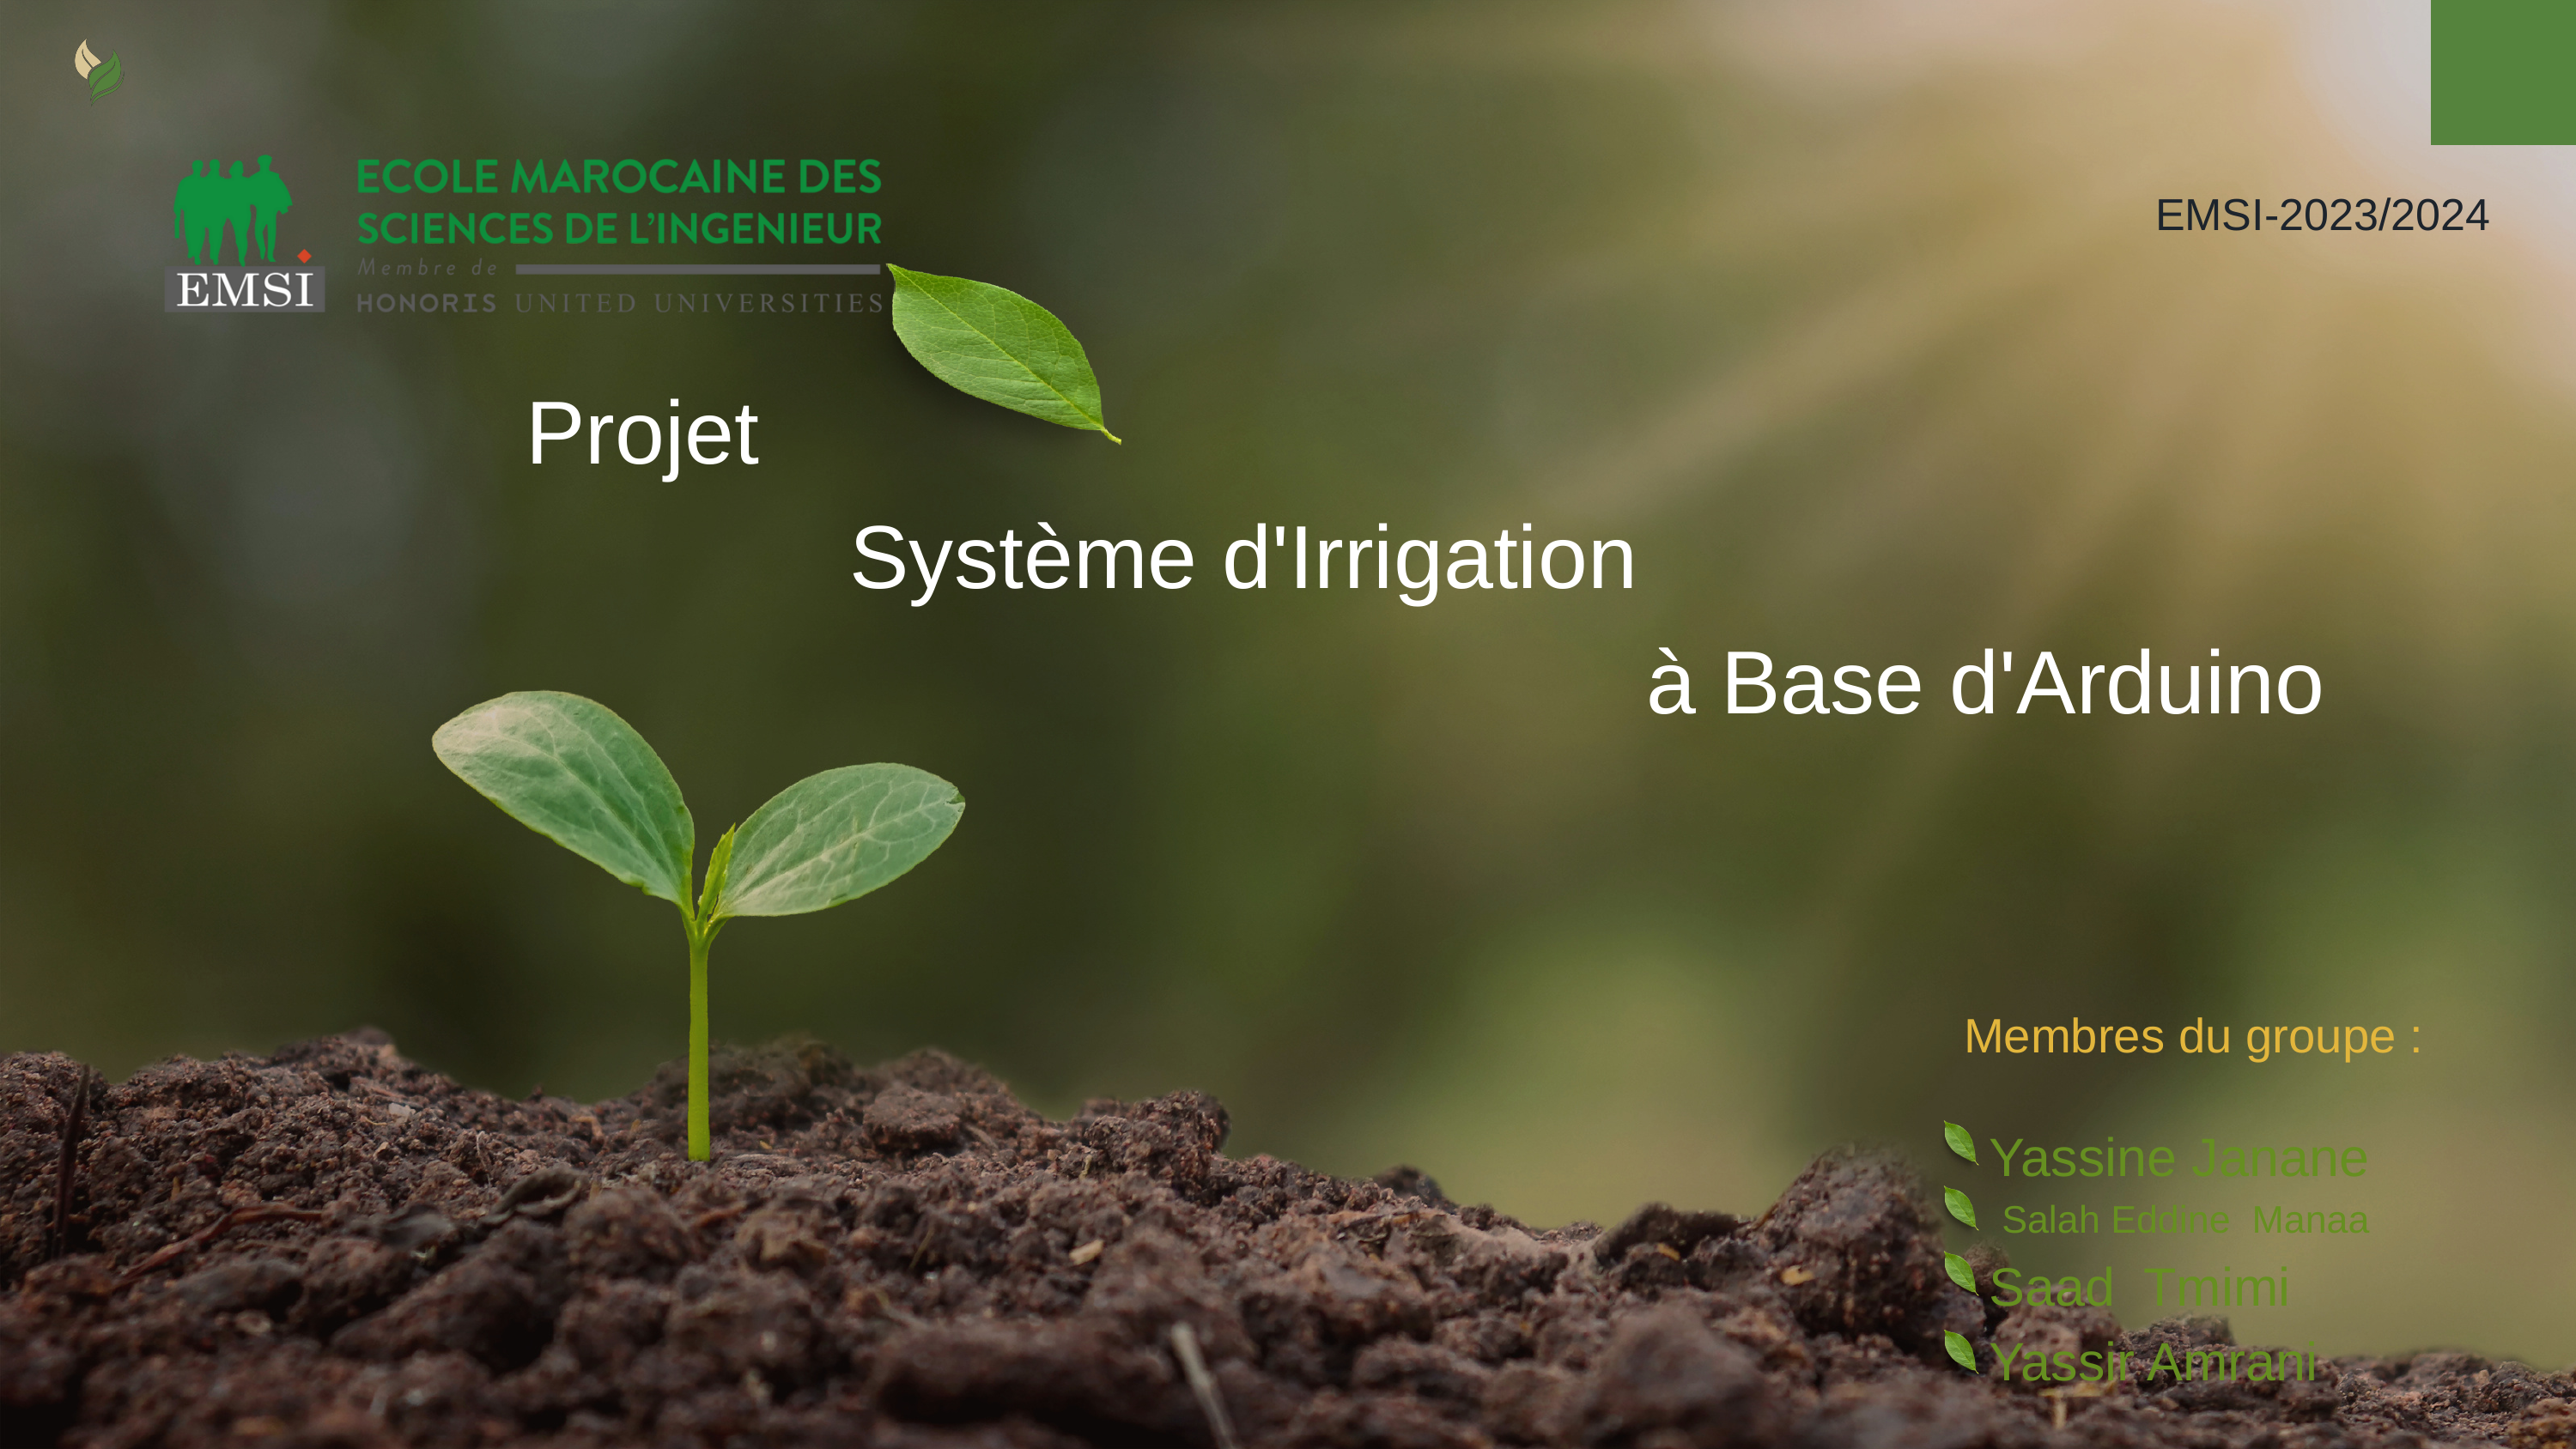

EMSI-2023/2024

Projet
             Système d'Irrigation
                                             à Base d'Arduino
Membres du groupe :
  Yassine Janane
    Salah Eddine  Manaa
  Saad  Tmimi
  Yassir Amrani